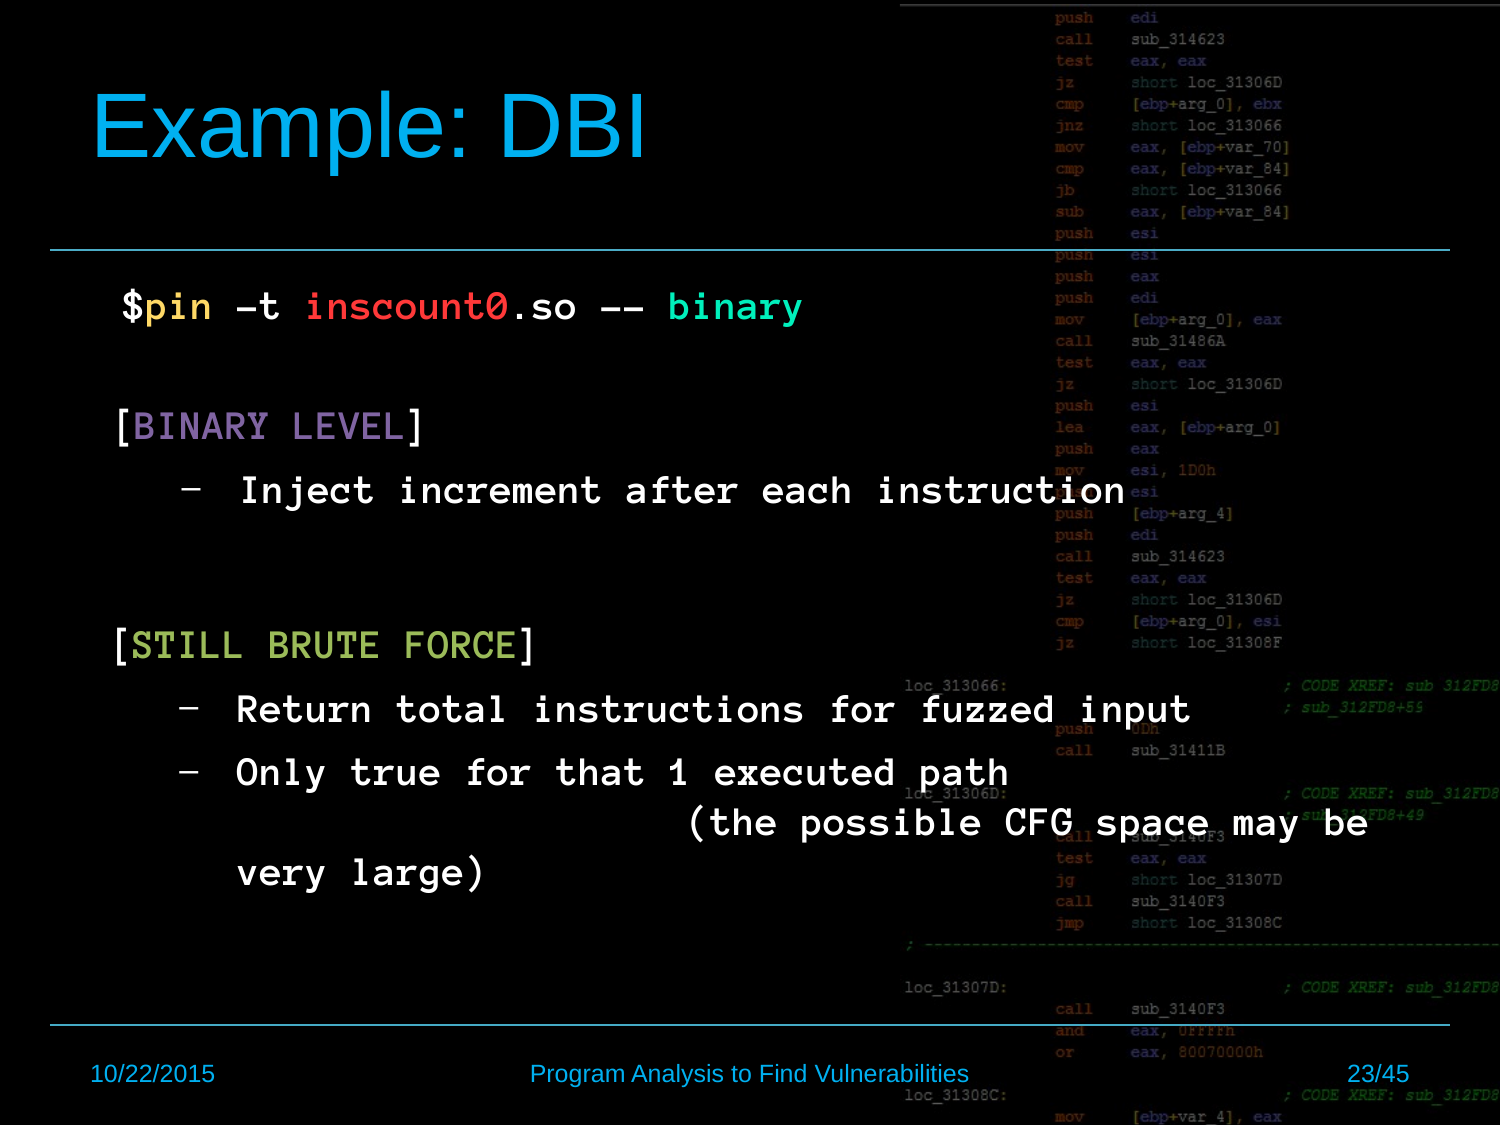

# Example: DBI

$pin -t inscount0.so -- binary

[BINARY LEVEL]
Inject increment after each instruction

[STILL BRUTE FORCE]
Return total instructions for fuzzed input
Only true for that 1 executed path 					(the possible CFG space may be very large)

10/22/2015
Program Analysis to Find Vulnerabilities
23/45